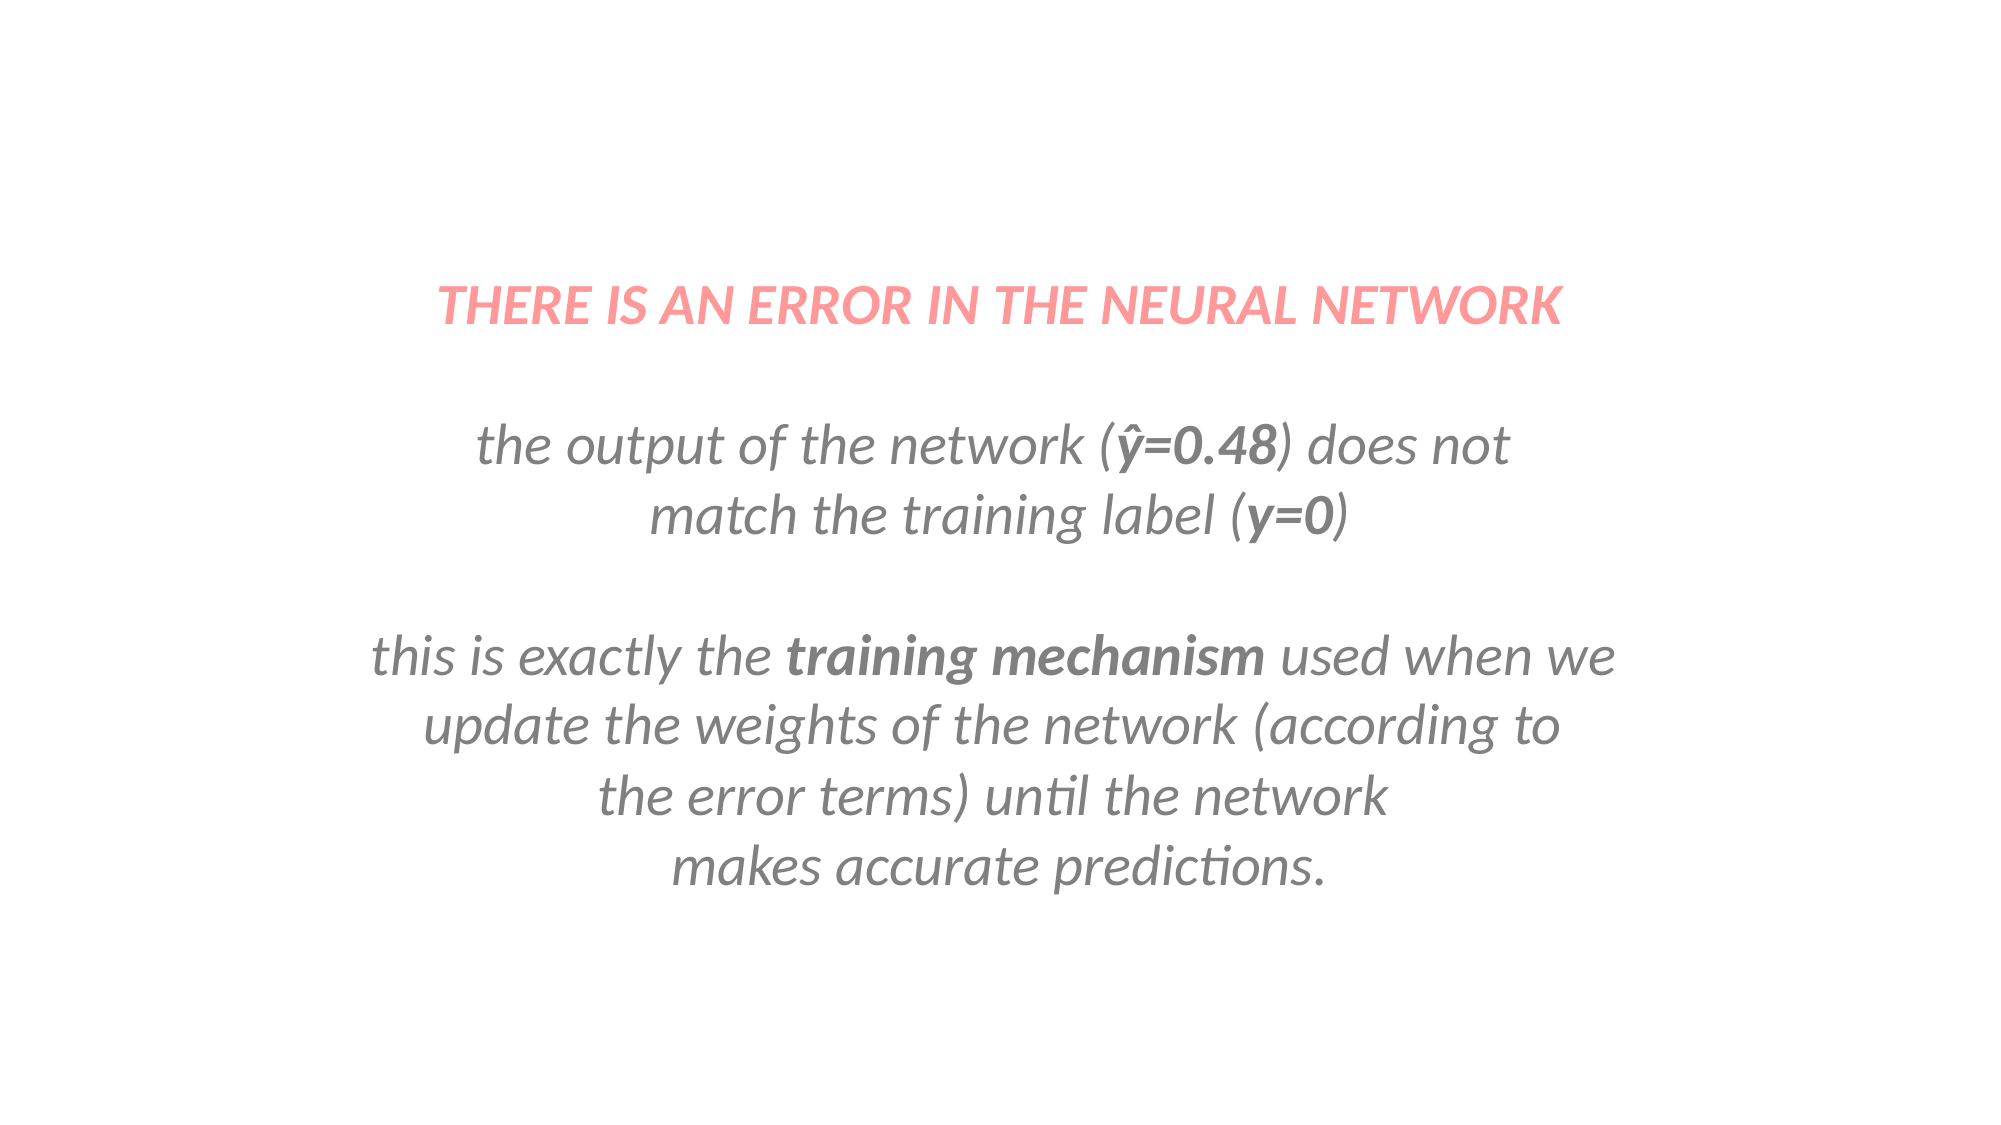

THERE IS AN ERROR IN THE NEURAL NETWORK

the output of the network (ŷ=0.48) does not
match the training label (y=0)

this is exactly the training mechanism used when we
update the weights of the network (according to
the error terms) until the network
makes accurate predictions.